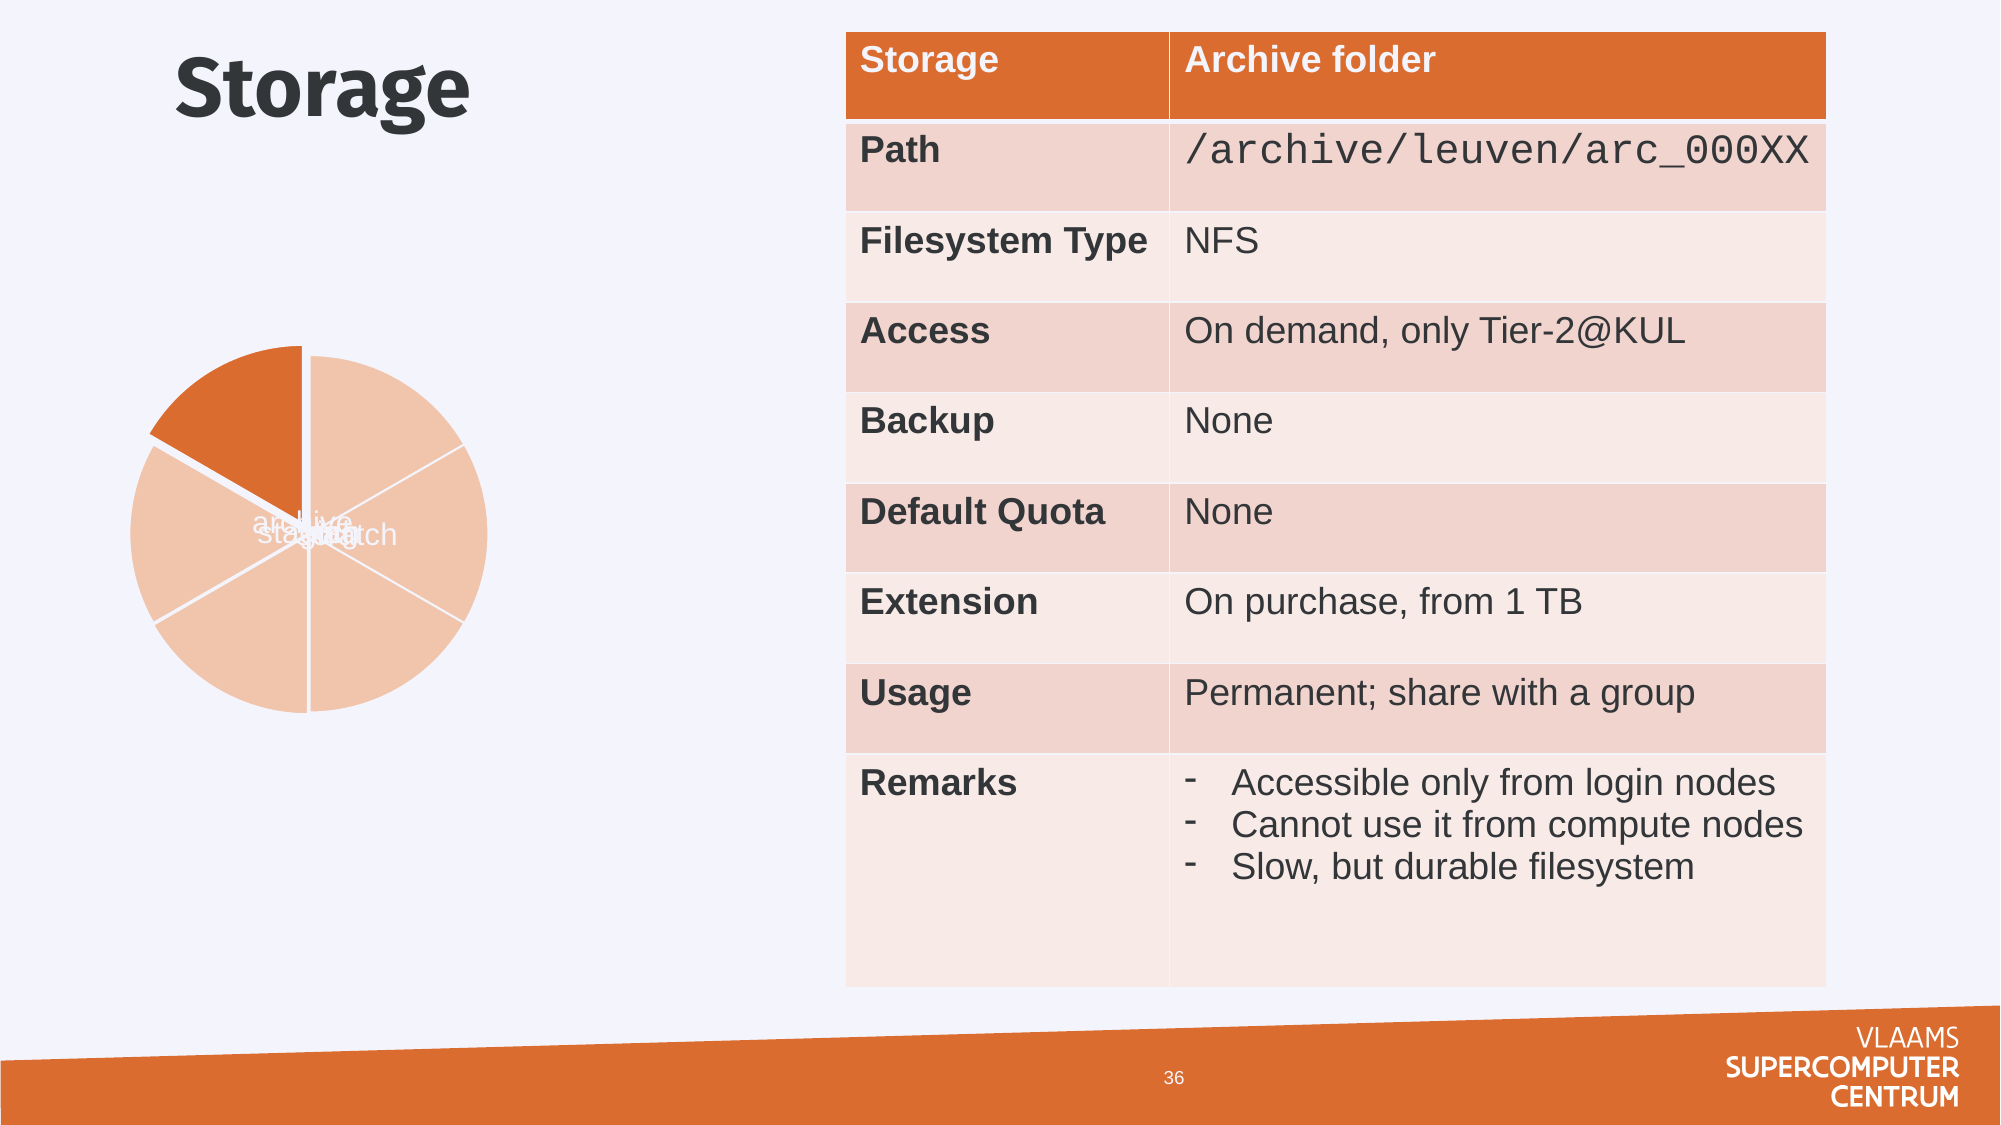

Storage
| Storage | Archive folder |
| --- | --- |
| Path | /archive/leuven/arc\_000XX |
| Filesystem Type | NFS |
| Access | On demand, only Tier-2@KUL |
| Backup | None |
| Default Quota | None |
| Extension | On purchase, from 1 TB |
| Usage | Permanent; share with a group |
| Remarks | Accessible only from login nodes Cannot use it from compute nodes Slow, but durable filesystem |

home
data
scratch
node scratch
staging
archive

36